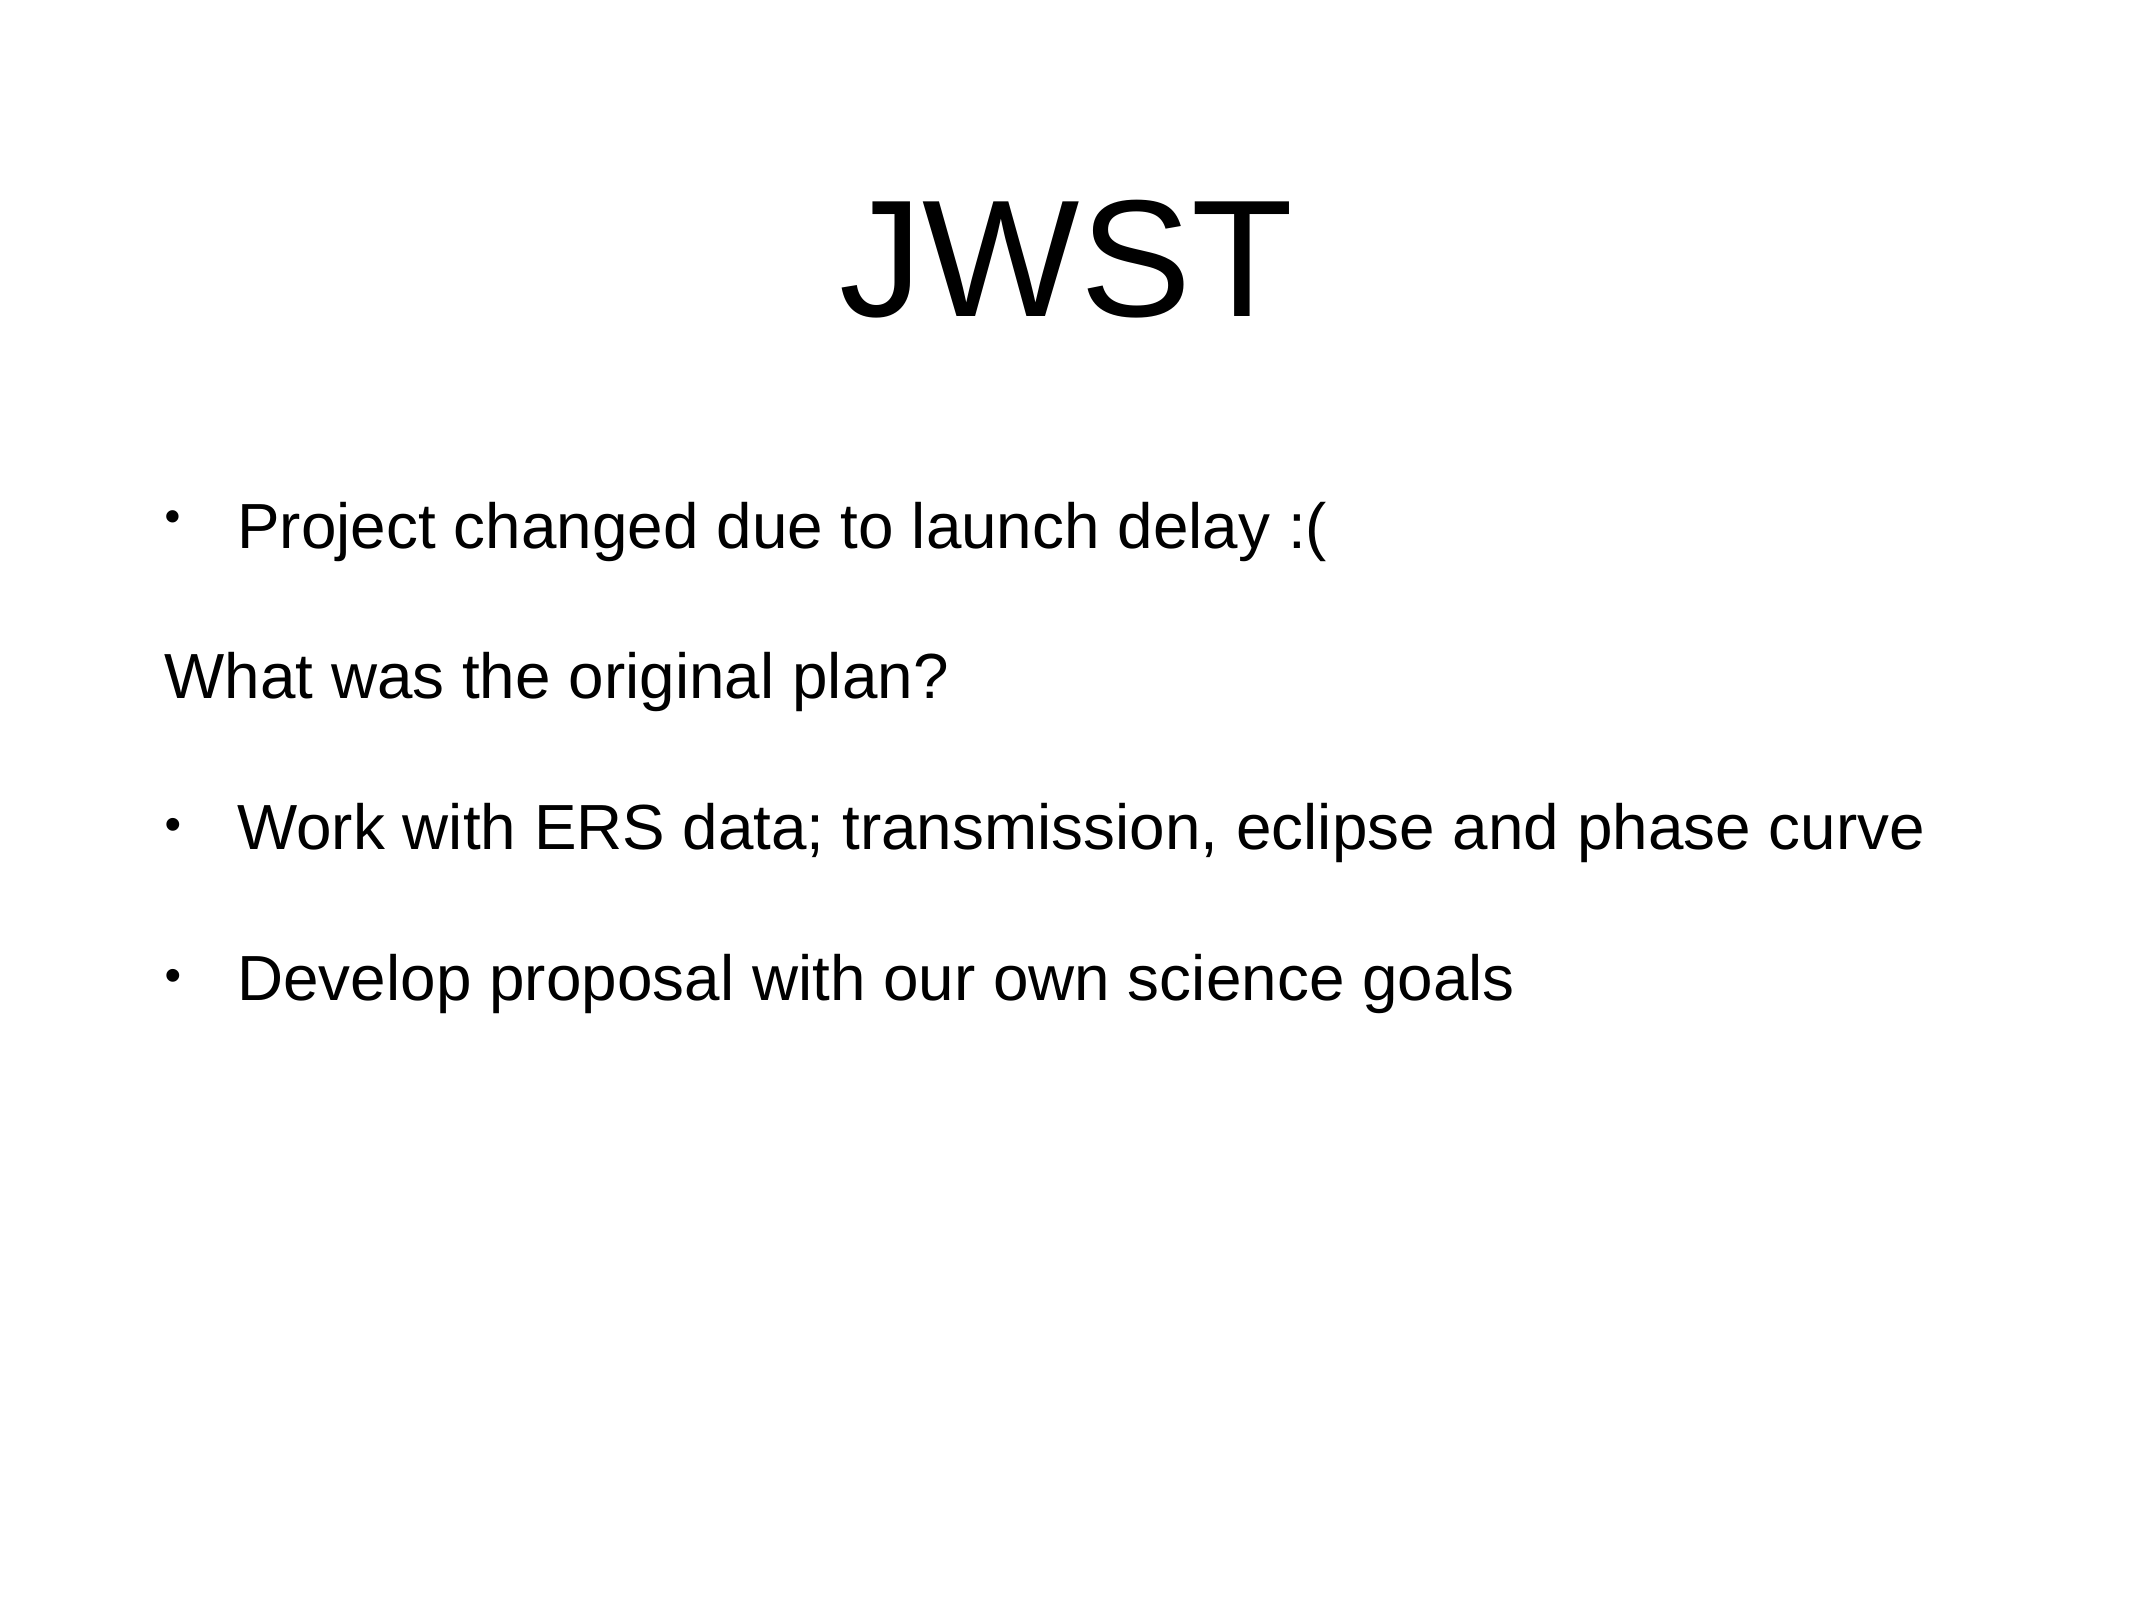

# JWST
Project changed due to launch delay :(
What was the original plan?
Work with ERS data; transmission, eclipse and phase curve
Develop proposal with our own science goals